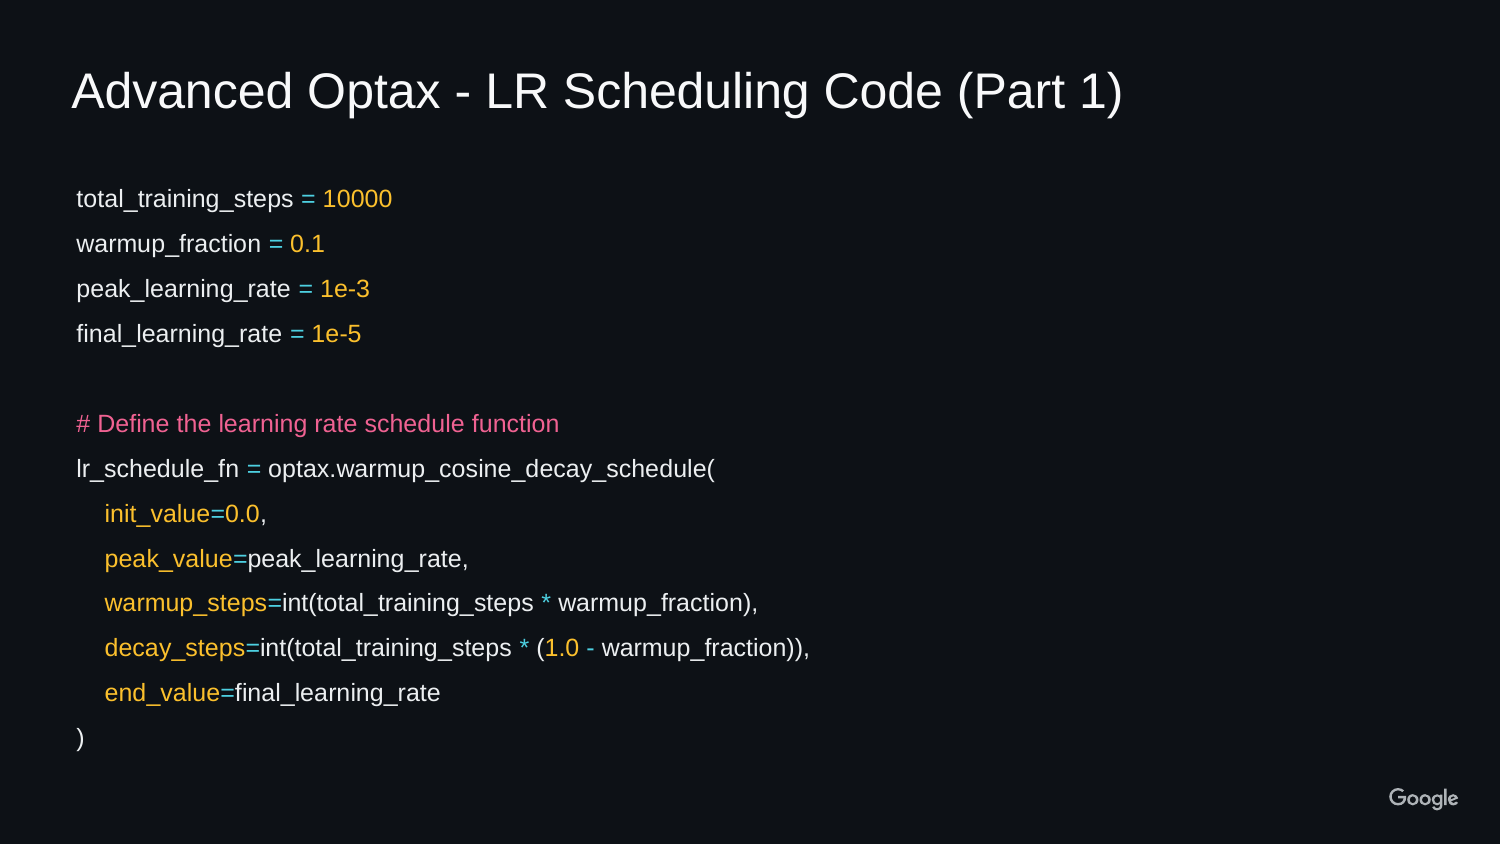

Advanced Optax - LR Scheduling Code (Part 1)
total_training_steps = 10000
warmup_fraction = 0.1
peak_learning_rate = 1e-3
final_learning_rate = 1e-5

# Define the learning rate schedule function
lr_schedule_fn = optax.warmup_cosine_decay_schedule(
    init_value=0.0,
    peak_value=peak_learning_rate,
    warmup_steps=int(total_training_steps * warmup_fraction),
    decay_steps=int(total_training_steps * (1.0 - warmup_fraction)),
    end_value=final_learning_rate
)